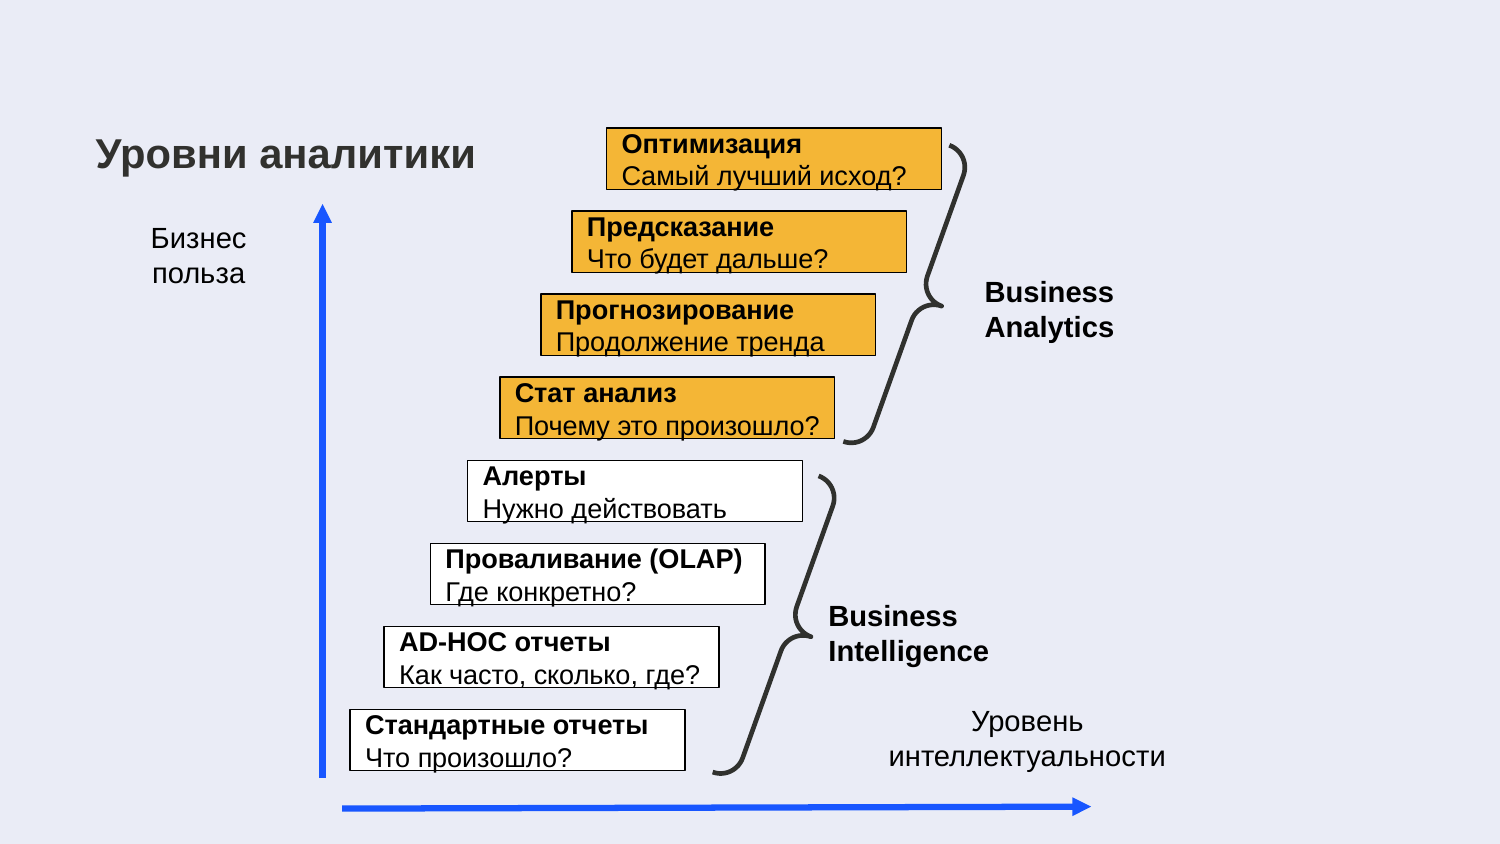

# Уровни аналитики
Оптимизация
Самый лучший исход?

Бизнес польза
Предсказание
Что будет дальше?
Business Analytics
Прогнозирование
Продолжение тренда
Стат анализ
Почему это произошло?
Алерты
Нужно действовать

Проваливание (OLAP)
Где конкретно?
Business Intelligence
AD-HOC отчеты
Как часто, сколько, где?
Уровень интеллектуальности
Стандартные отчеты
Что произошло?